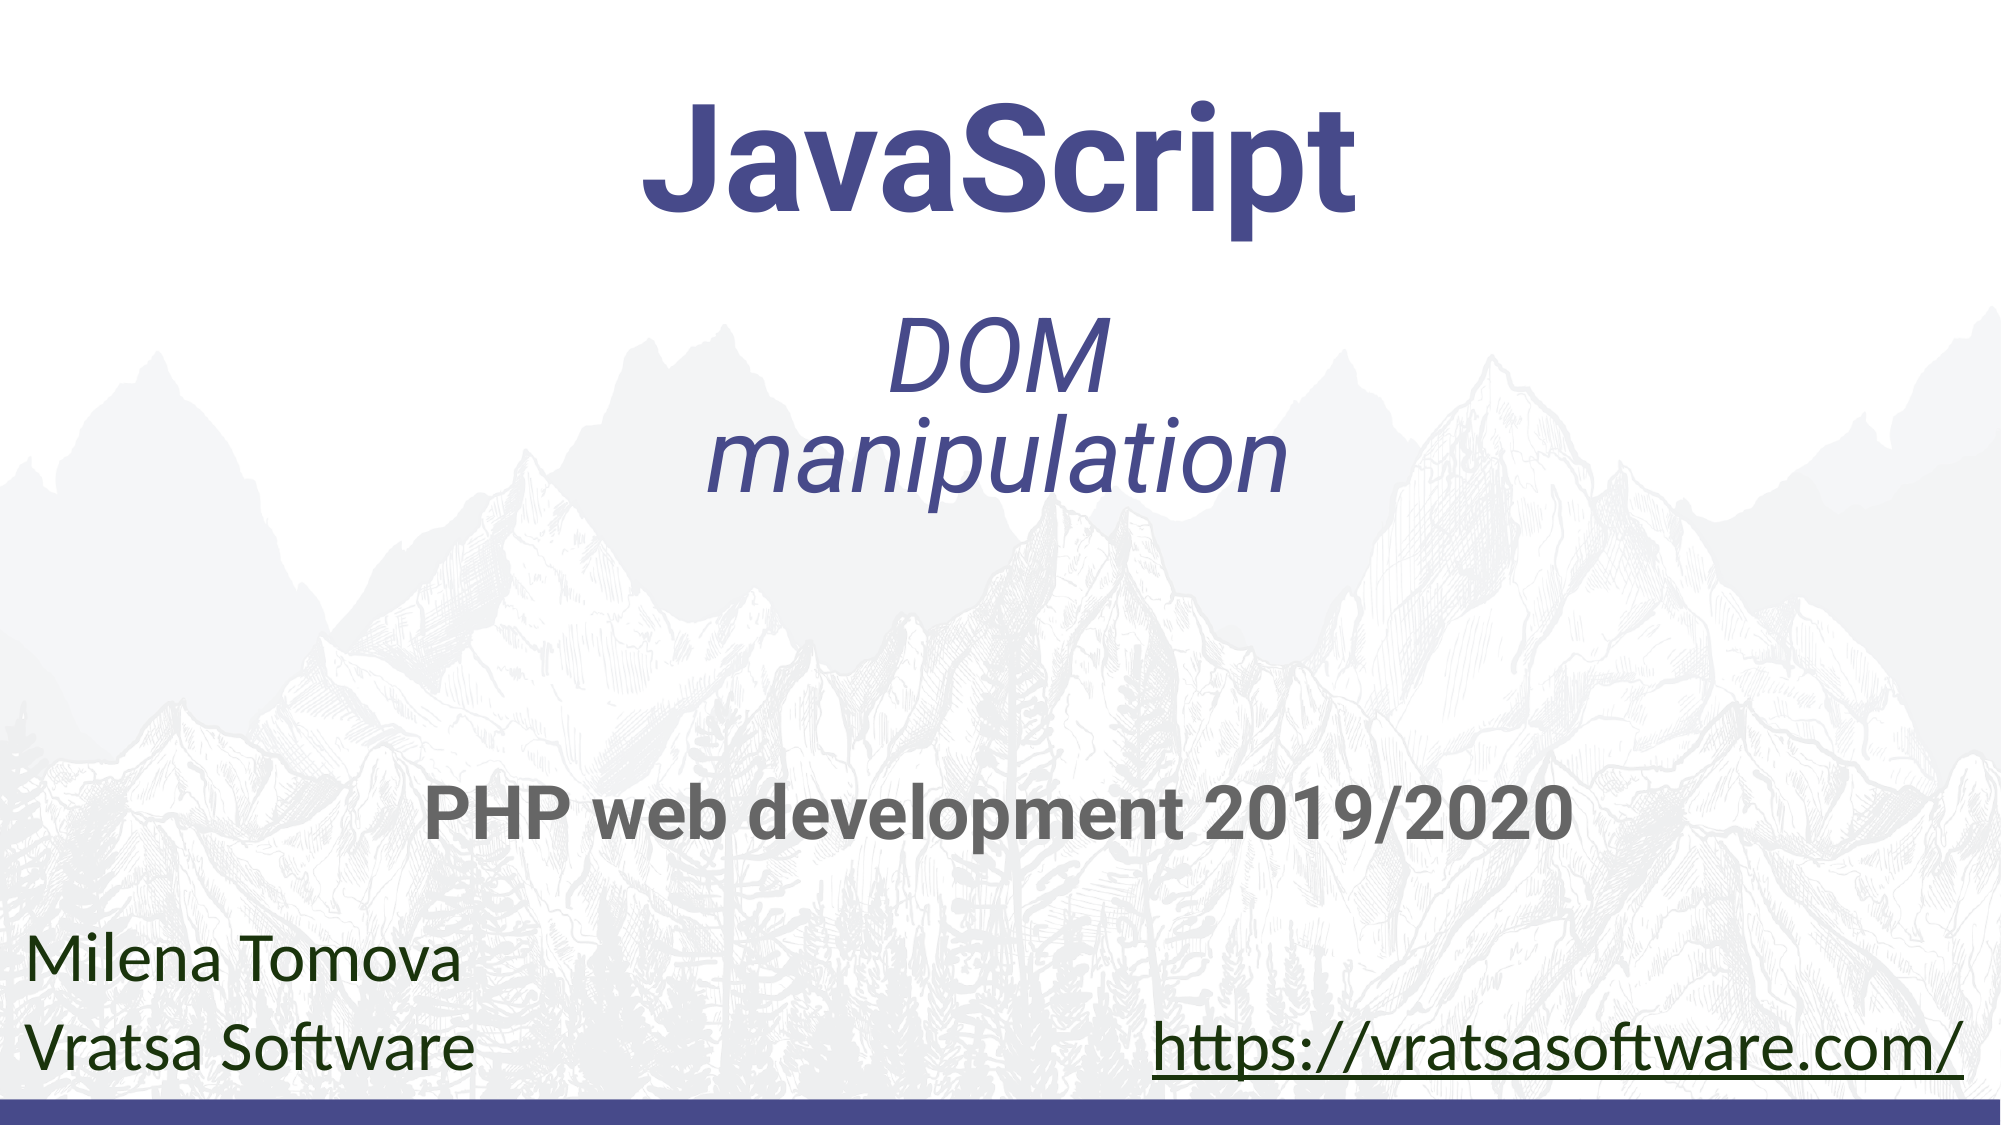

# JavaScript

DOM
manipulation

PHP web development 2019/2020

Milena Tomova
Vratsa Software
https://vratsasoftware.com/